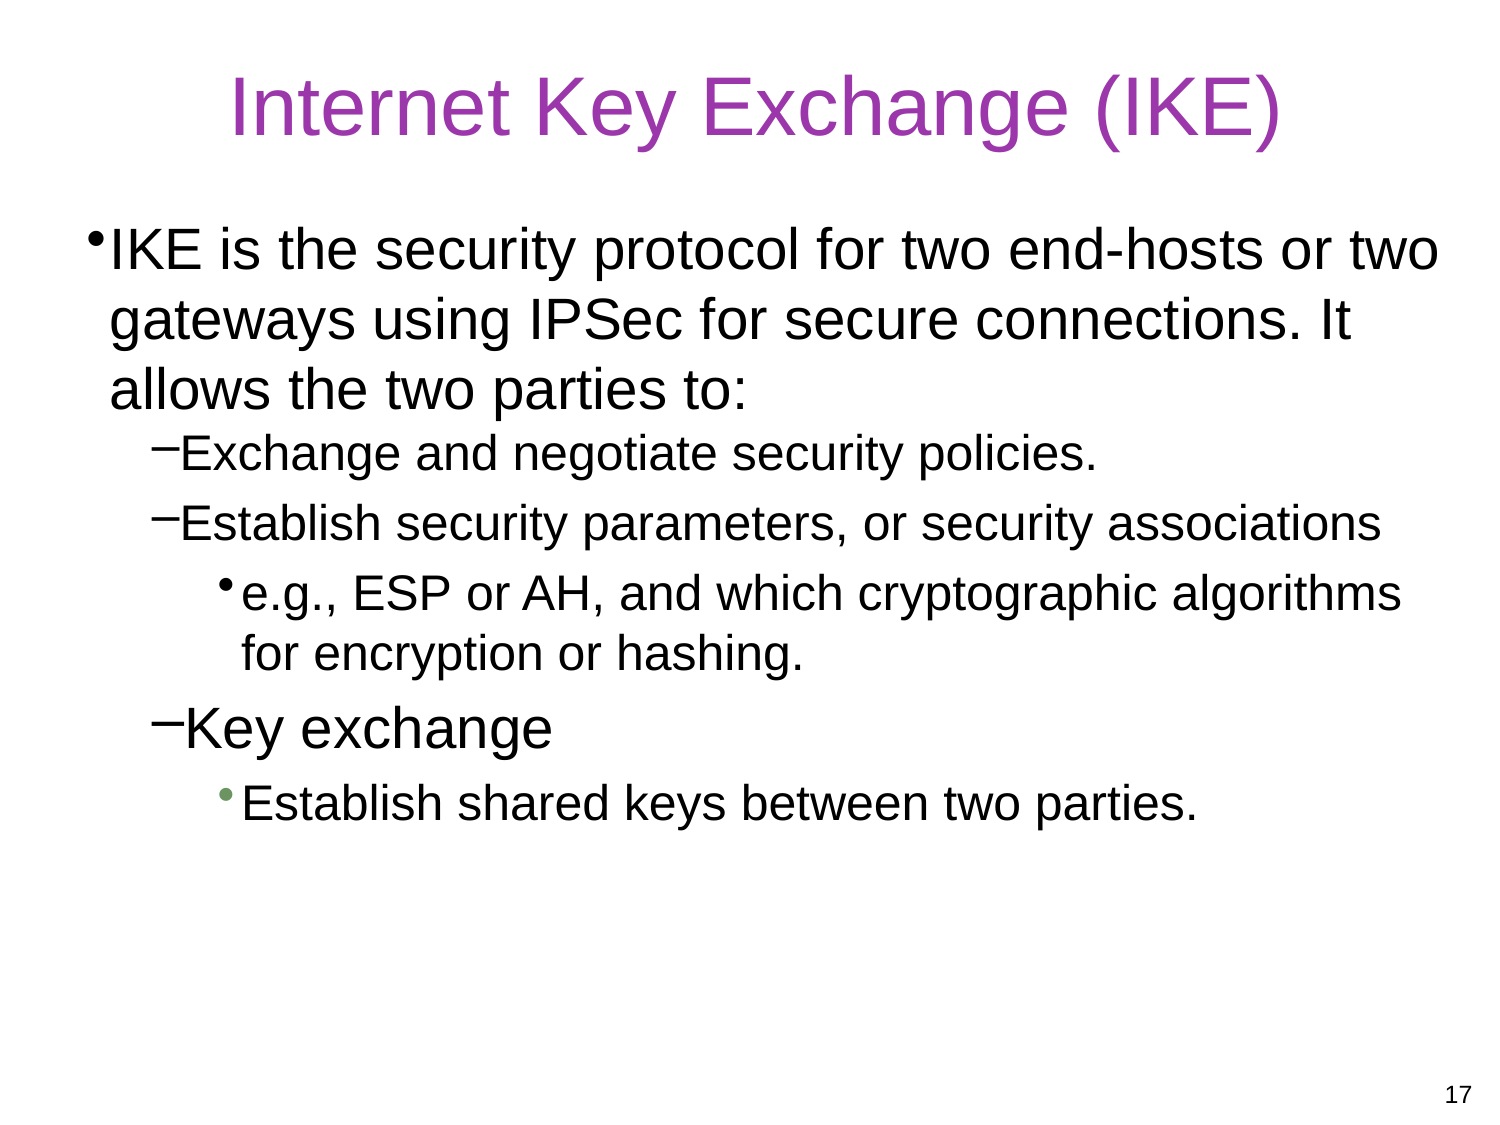

# Internet Key Exchange (IKE)
IKE is the security protocol for two end-hosts or two gateways using IPSec for secure connections. It allows the two parties to:
Exchange and negotiate security policies.
Establish security parameters, or security associations
e.g., ESP or AH, and which cryptographic algorithms for encryption or hashing.
Key exchange
Establish shared keys between two parties.
17